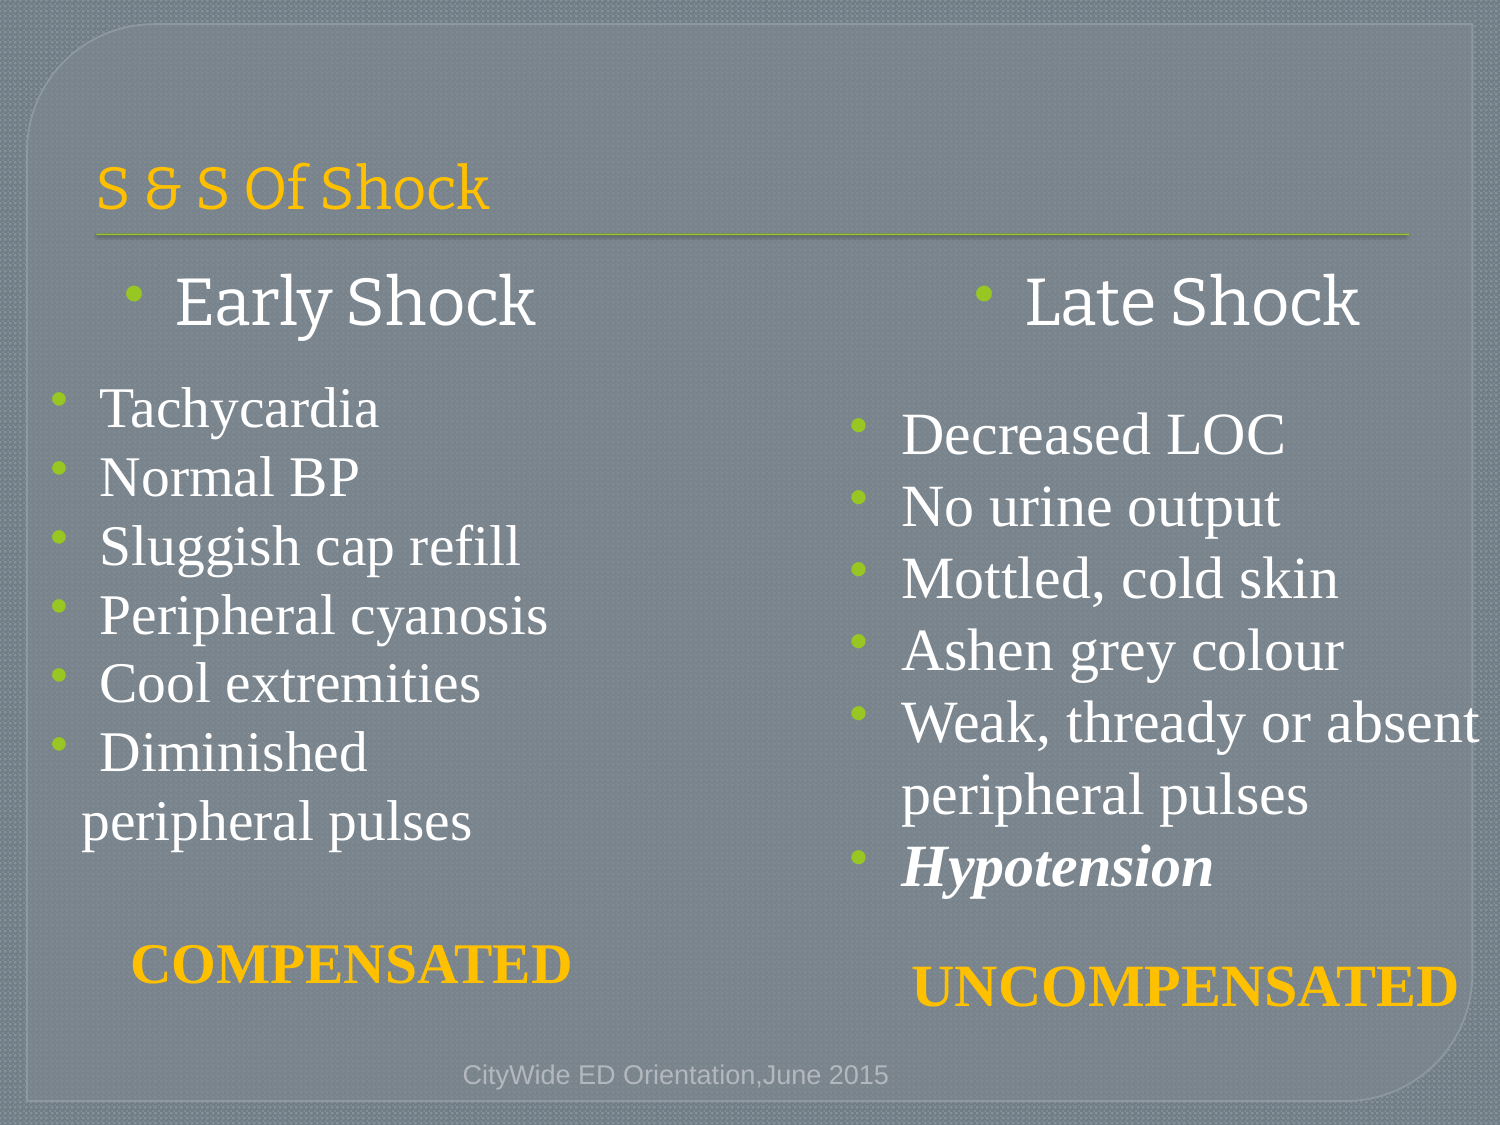

# S & S Of Shock
Early Shock
Late Shock
Tachycardia
Normal BP
Sluggish cap refill
Peripheral cyanosis
Cool extremities
Diminished
  peripheral pulses

        COMPENSATED

Decreased LOC
No urine output
Mottled, cold skin
Ashen grey colour
Weak, thready or absent peripheral pulses
Hypotension

      UNCOMPENSATED

CityWide ED Orientation,June 2015